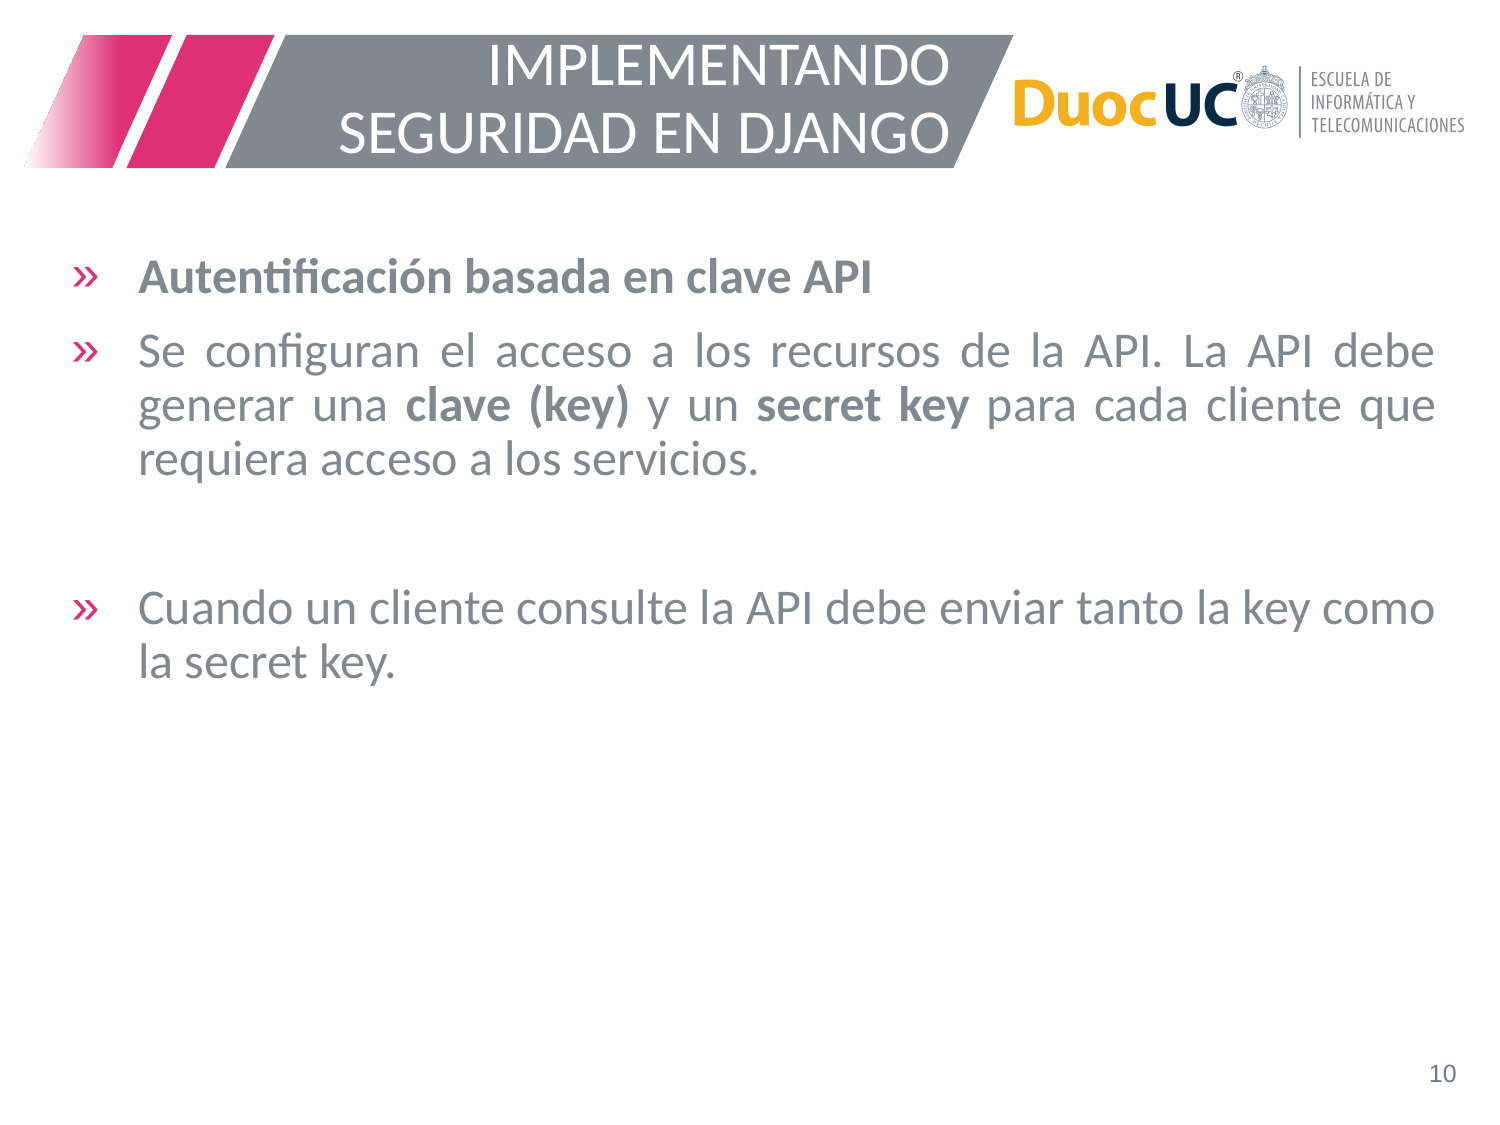

# IMPLEMENTANDO SEGURIDAD EN DJANGO
Autentificación basada en clave API
Se configuran el acceso a los recursos de la API. La API debe generar una clave (key) y un secret key para cada cliente que requiera acceso a los servicios.

Cuando un cliente consulte la API debe enviar tanto la key como la secret key.